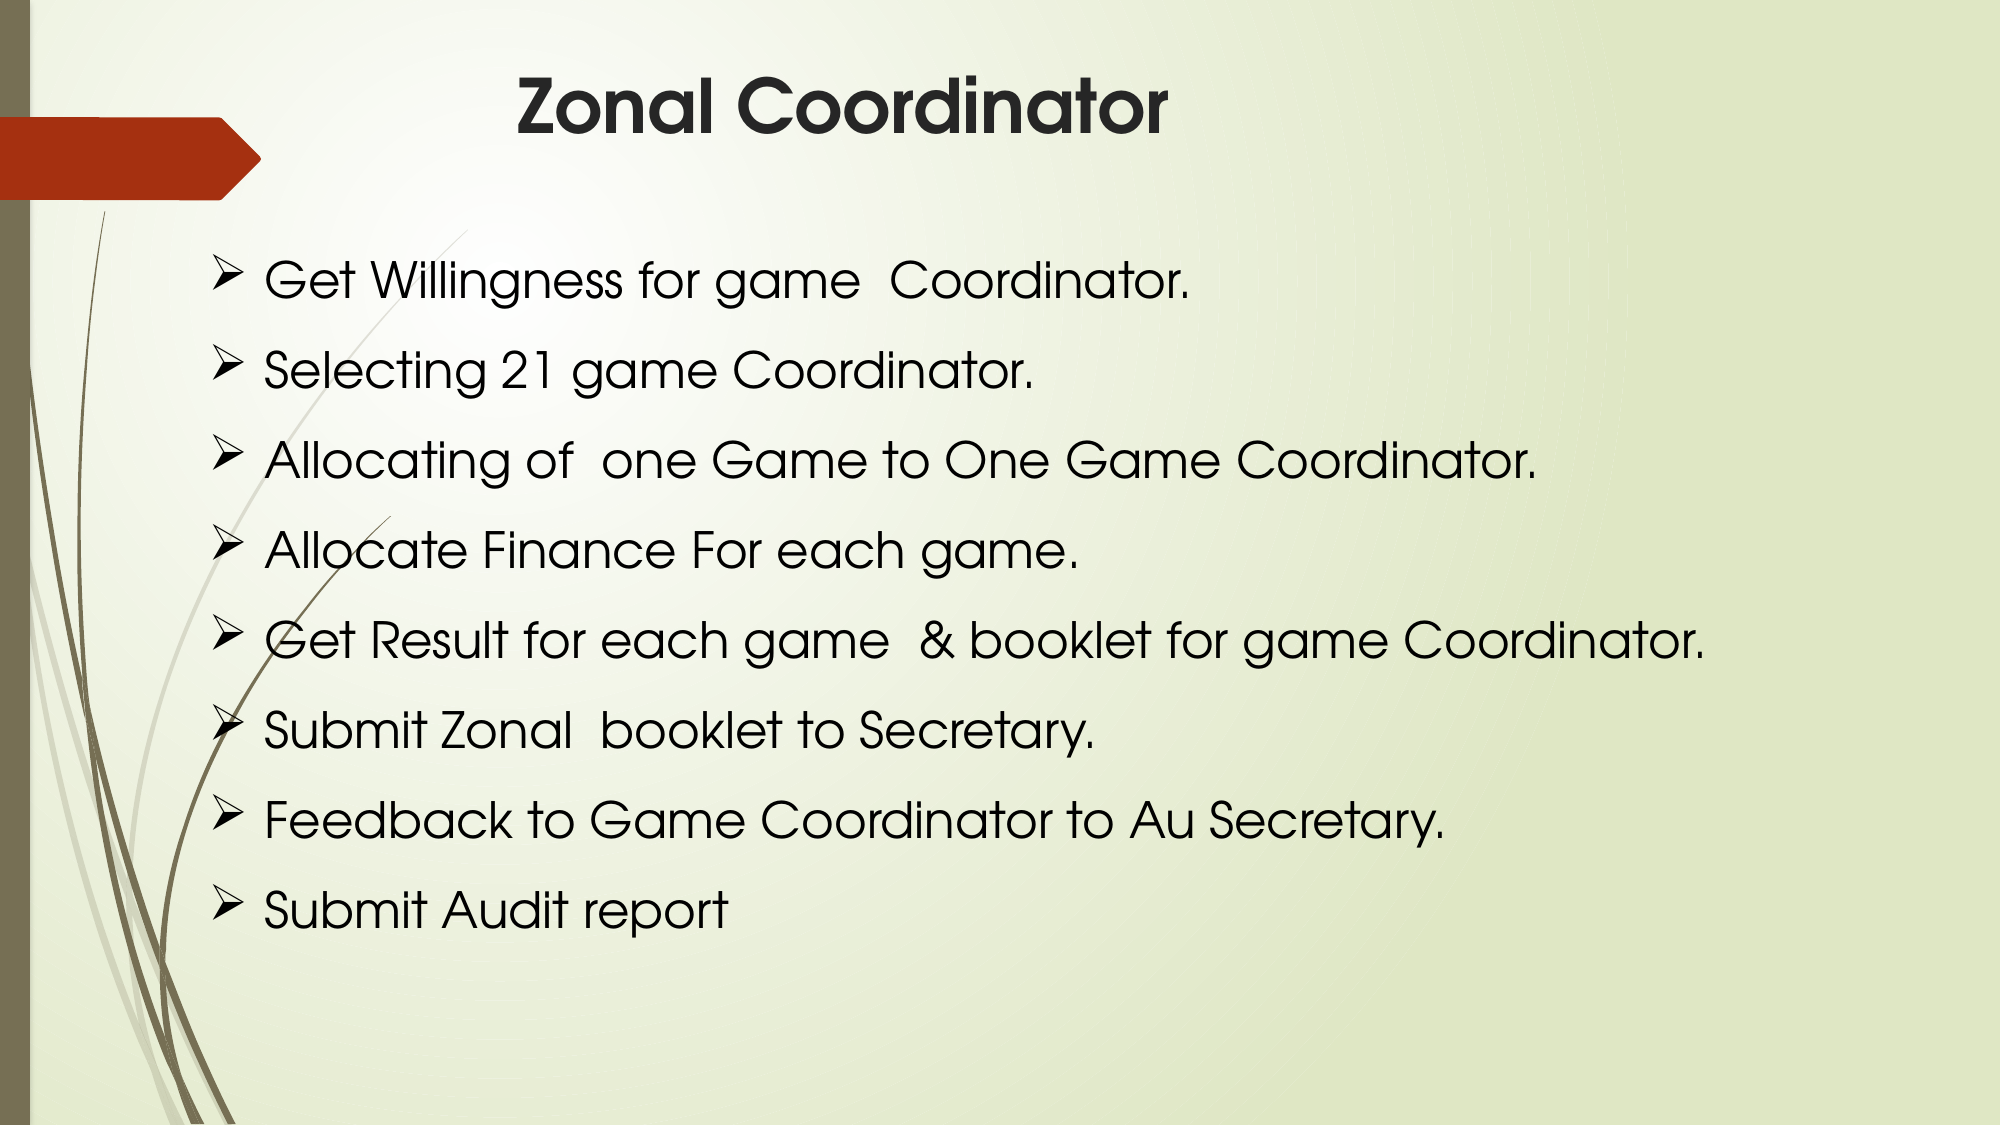

# Zonal Coordinator
Get Willingness for game  Coordinator.
Selecting 21 game Coordinator.
Allocating of  one Game to One Game Coordinator.
Allocate Finance For each game.
Get Result for each game  & booklet for game Coordinator.
Submit Zonal  booklet to Secretary.
Feedback to Game Coordinator to Au Secretary.
Submit Audit report